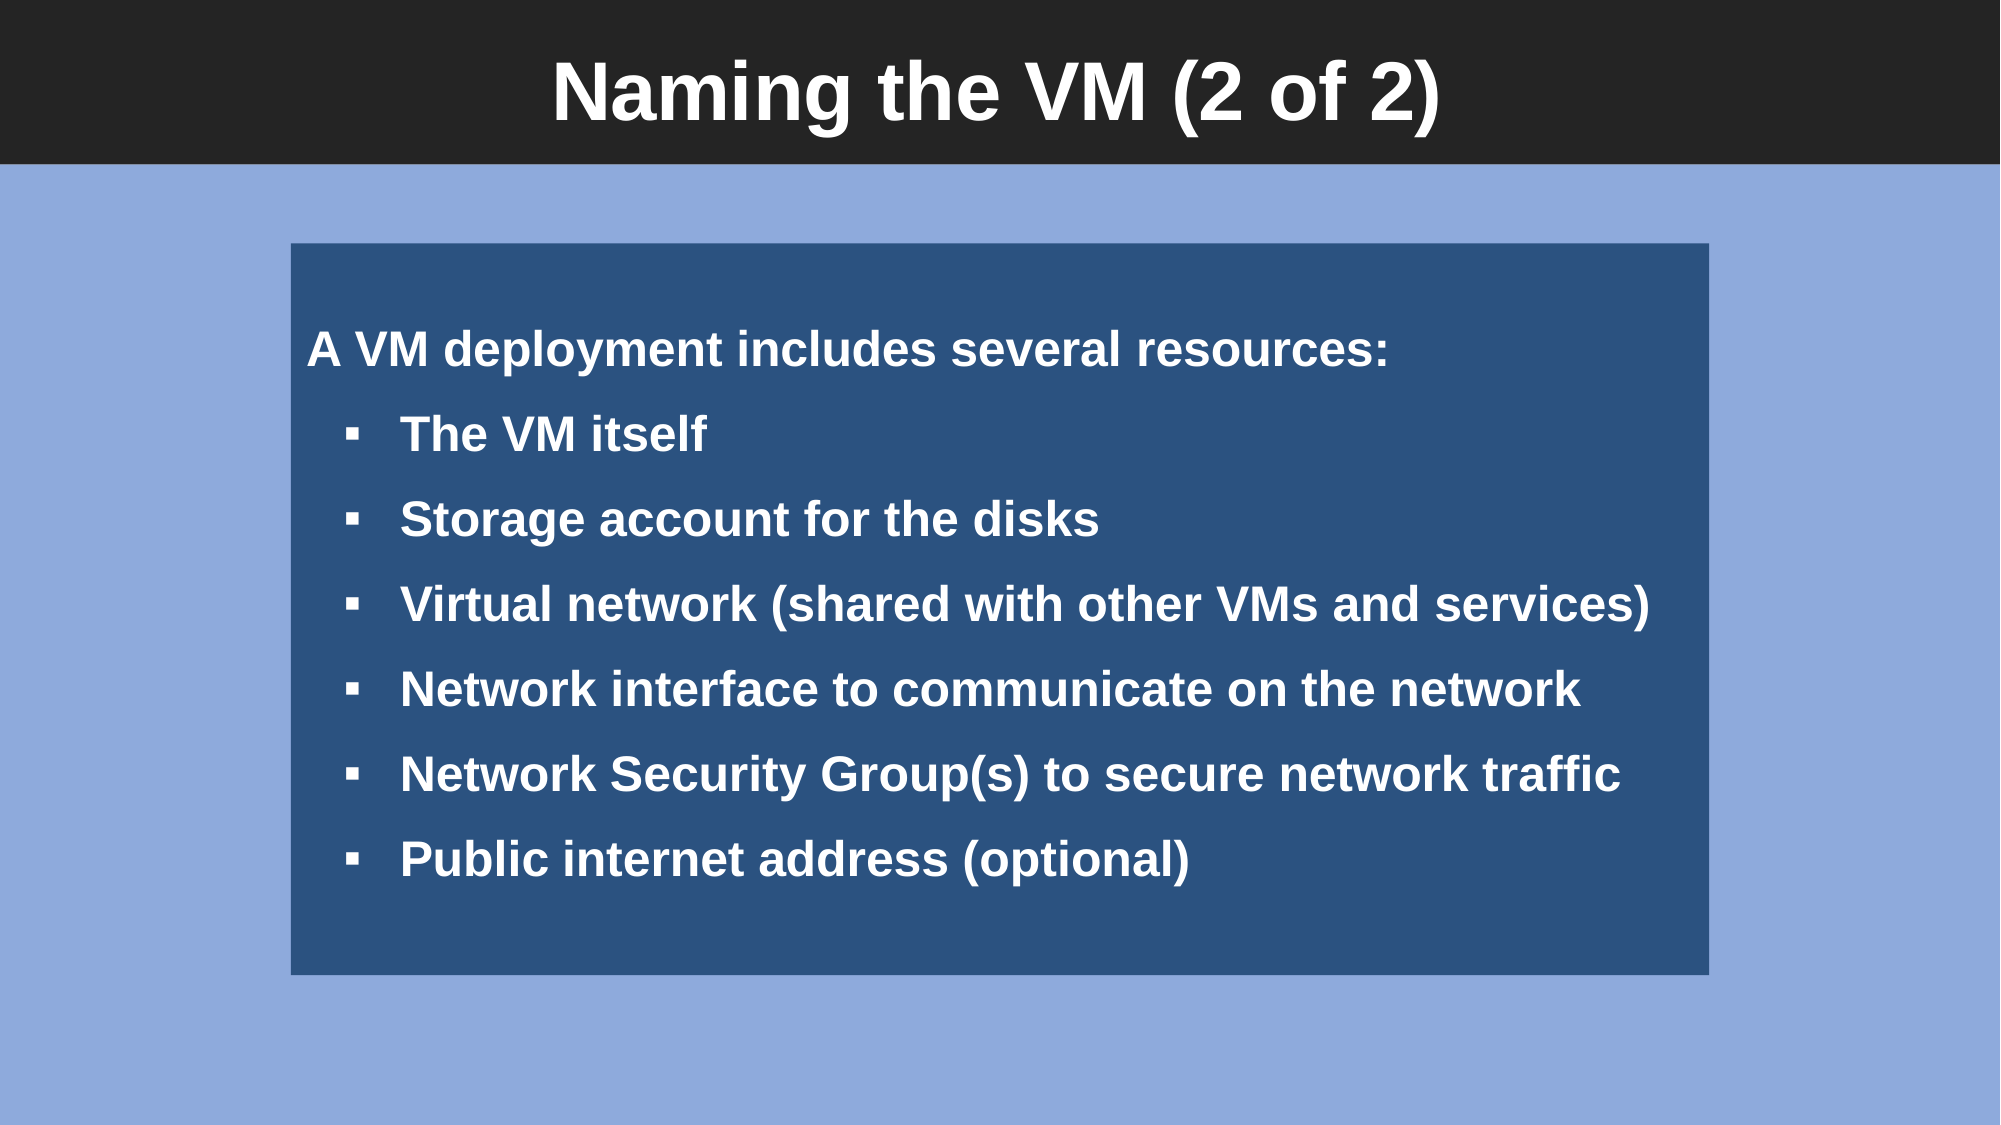

# Naming the VM (2 of 2)

A VM deployment includes several resources:
The VM itself
Storage account for the disks
Virtual network (shared with other VMs and services)
Network interface to communicate on the network
Network Security Group(s) to secure network traffic
Public internet address (optional)